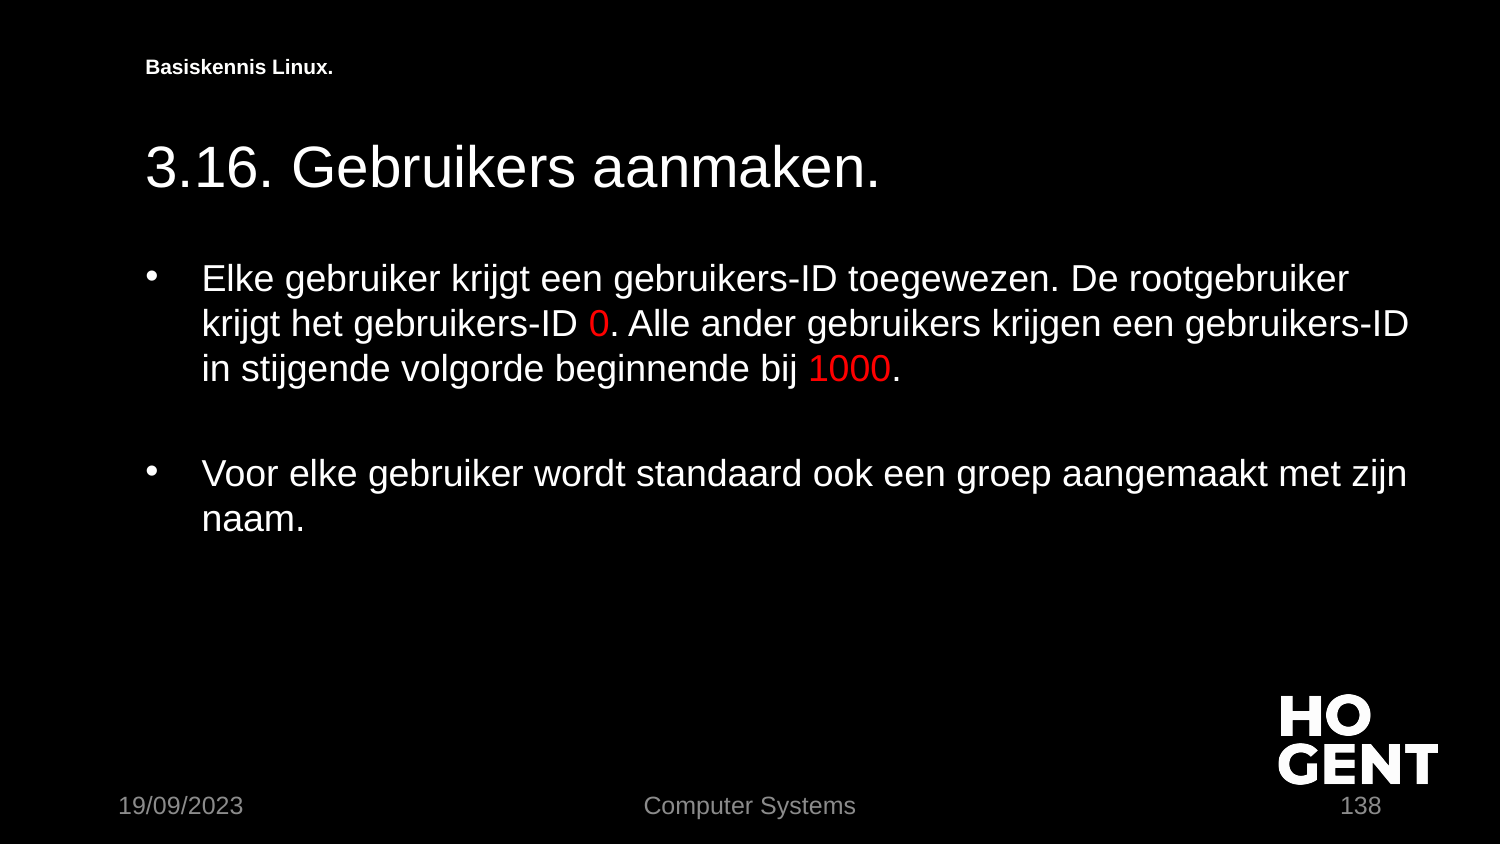

Basiskennis Linux.
# 3.16. Gebruikers aanmaken.
Elke gebruiker krijgt een gebruikers-ID toegewezen. De rootgebruiker krijgt het gebruikers-ID 0. Alle ander gebruikers krijgen een gebruikers-ID in stijgende volgorde beginnende bij 1000.

Voor elke gebruiker wordt standaard ook een groep aangemaakt met zijn naam.

19/09/2023
Computer Systems
138